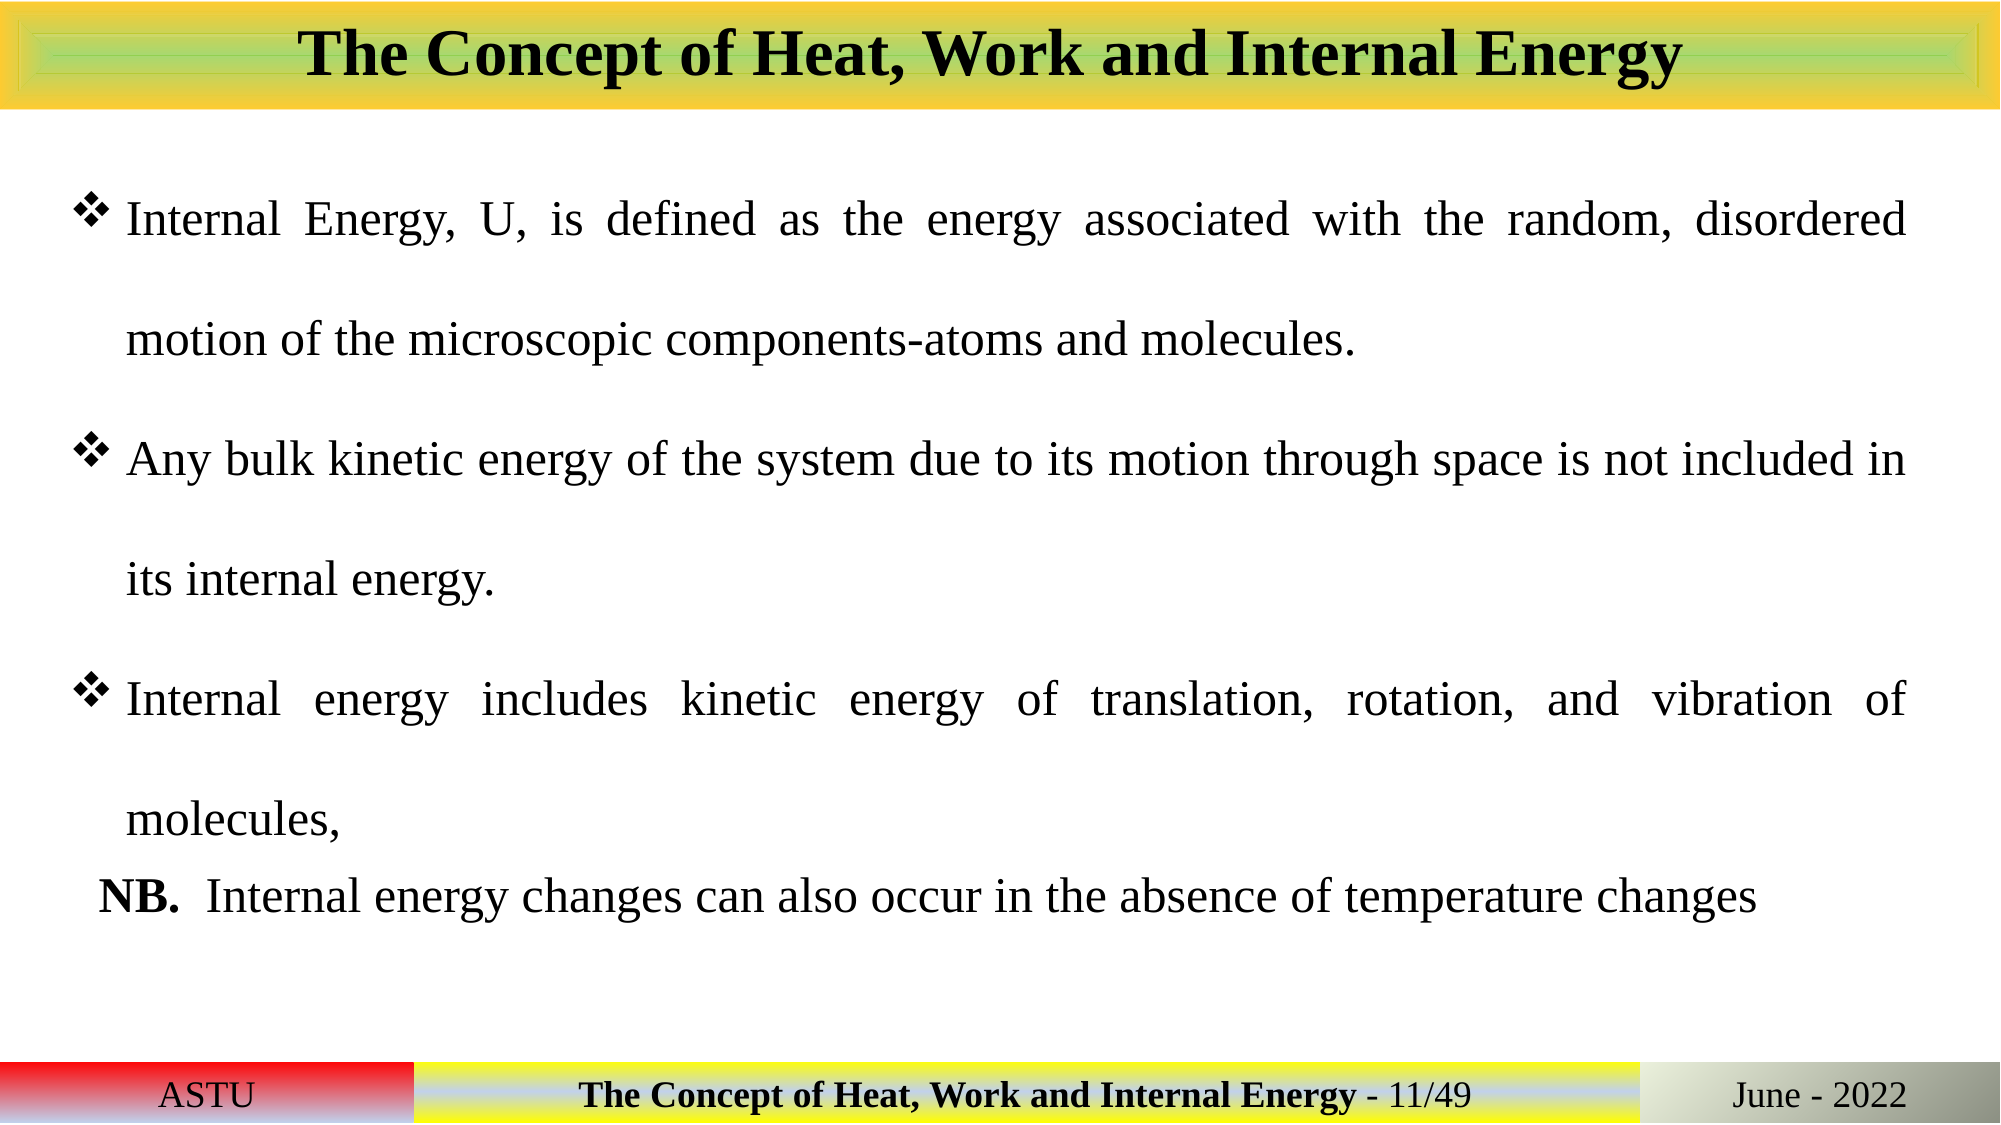

The Concept of Heat, Work and Internal Energy

Internal Energy, U, is defined as the energy associated with the random, disordered motion of the microscopic components-atoms and molecules.
Any bulk kinetic energy of the system due to its motion through space is not included in its internal energy.
Internal energy includes kinetic energy of translation, rotation, and vibration of molecules,
NB.  Internal energy changes can also occur in the absence of temperature changes
ASTU
	The Concept of Heat, Work and Internal Energy - 11/49
June - 2022